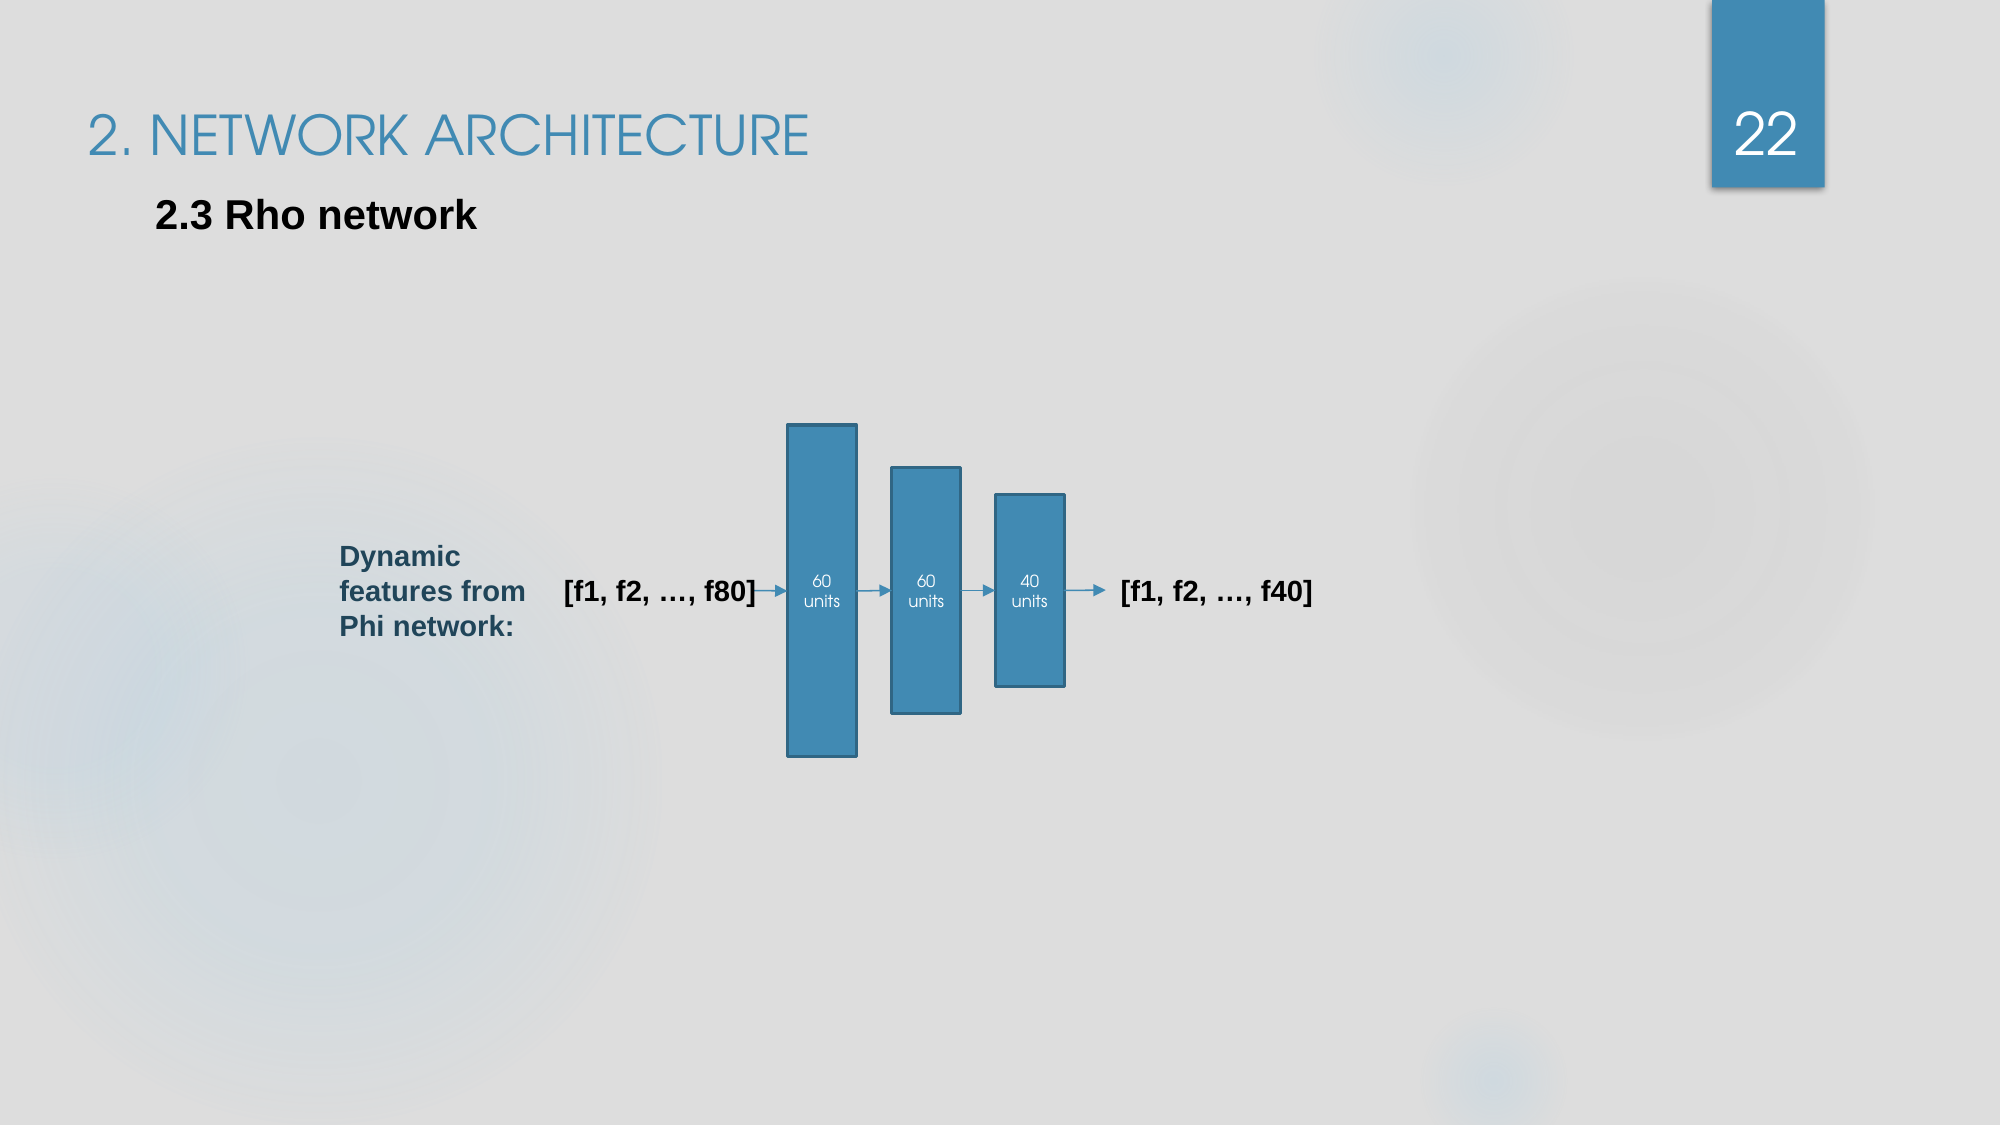

22
2. Network Architecture

2.3 Rho network

60 units
60
units
40 units
Dynamic features from Phi network:
[f1, f2, …, f80]
[f1, f2, …, f40]